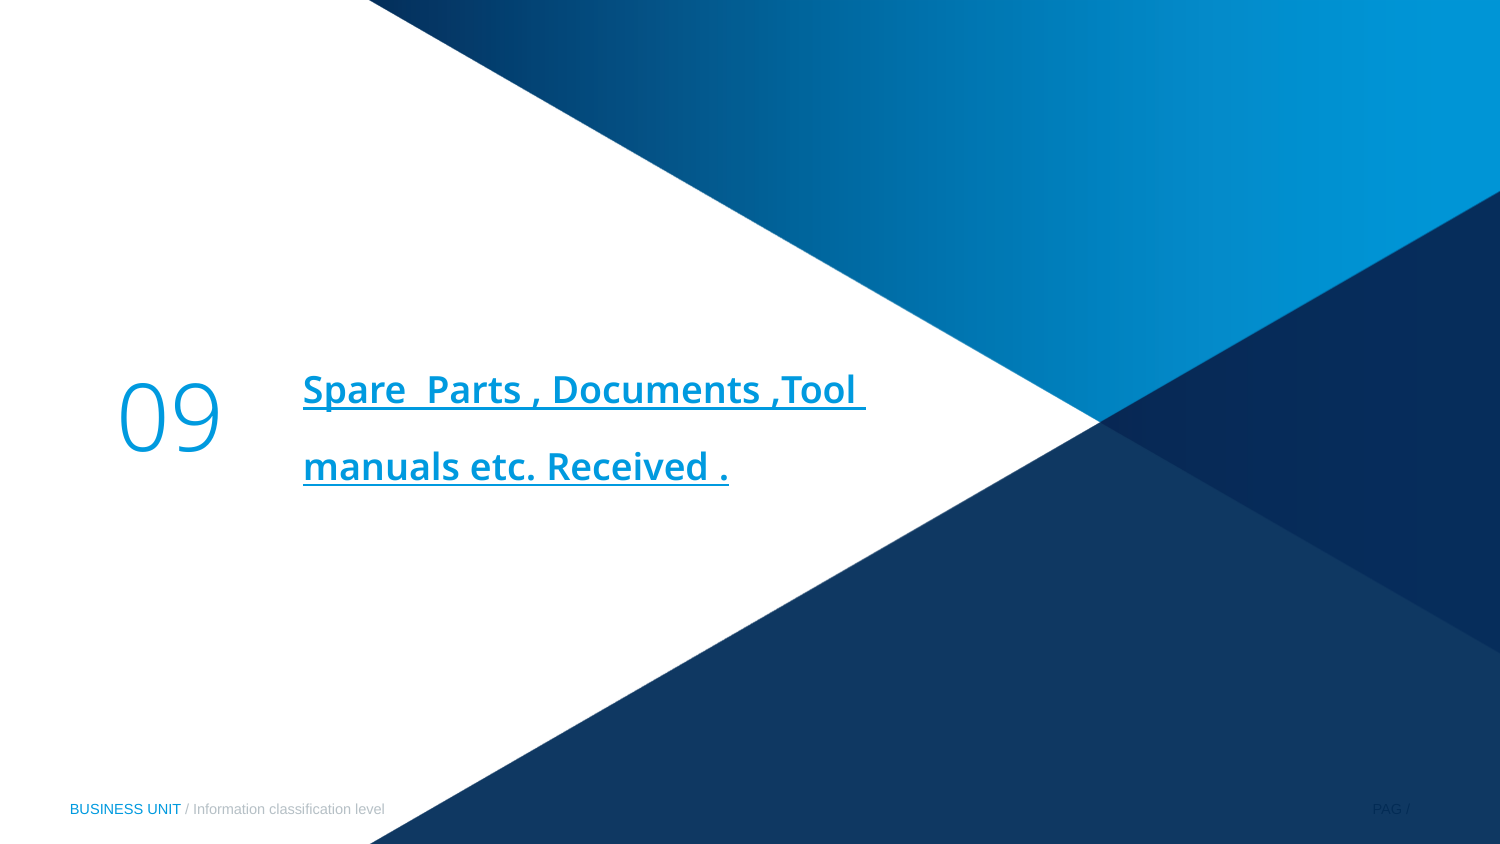

# Spare  Parts , Documents ,Tool manuals etc. Received .
09